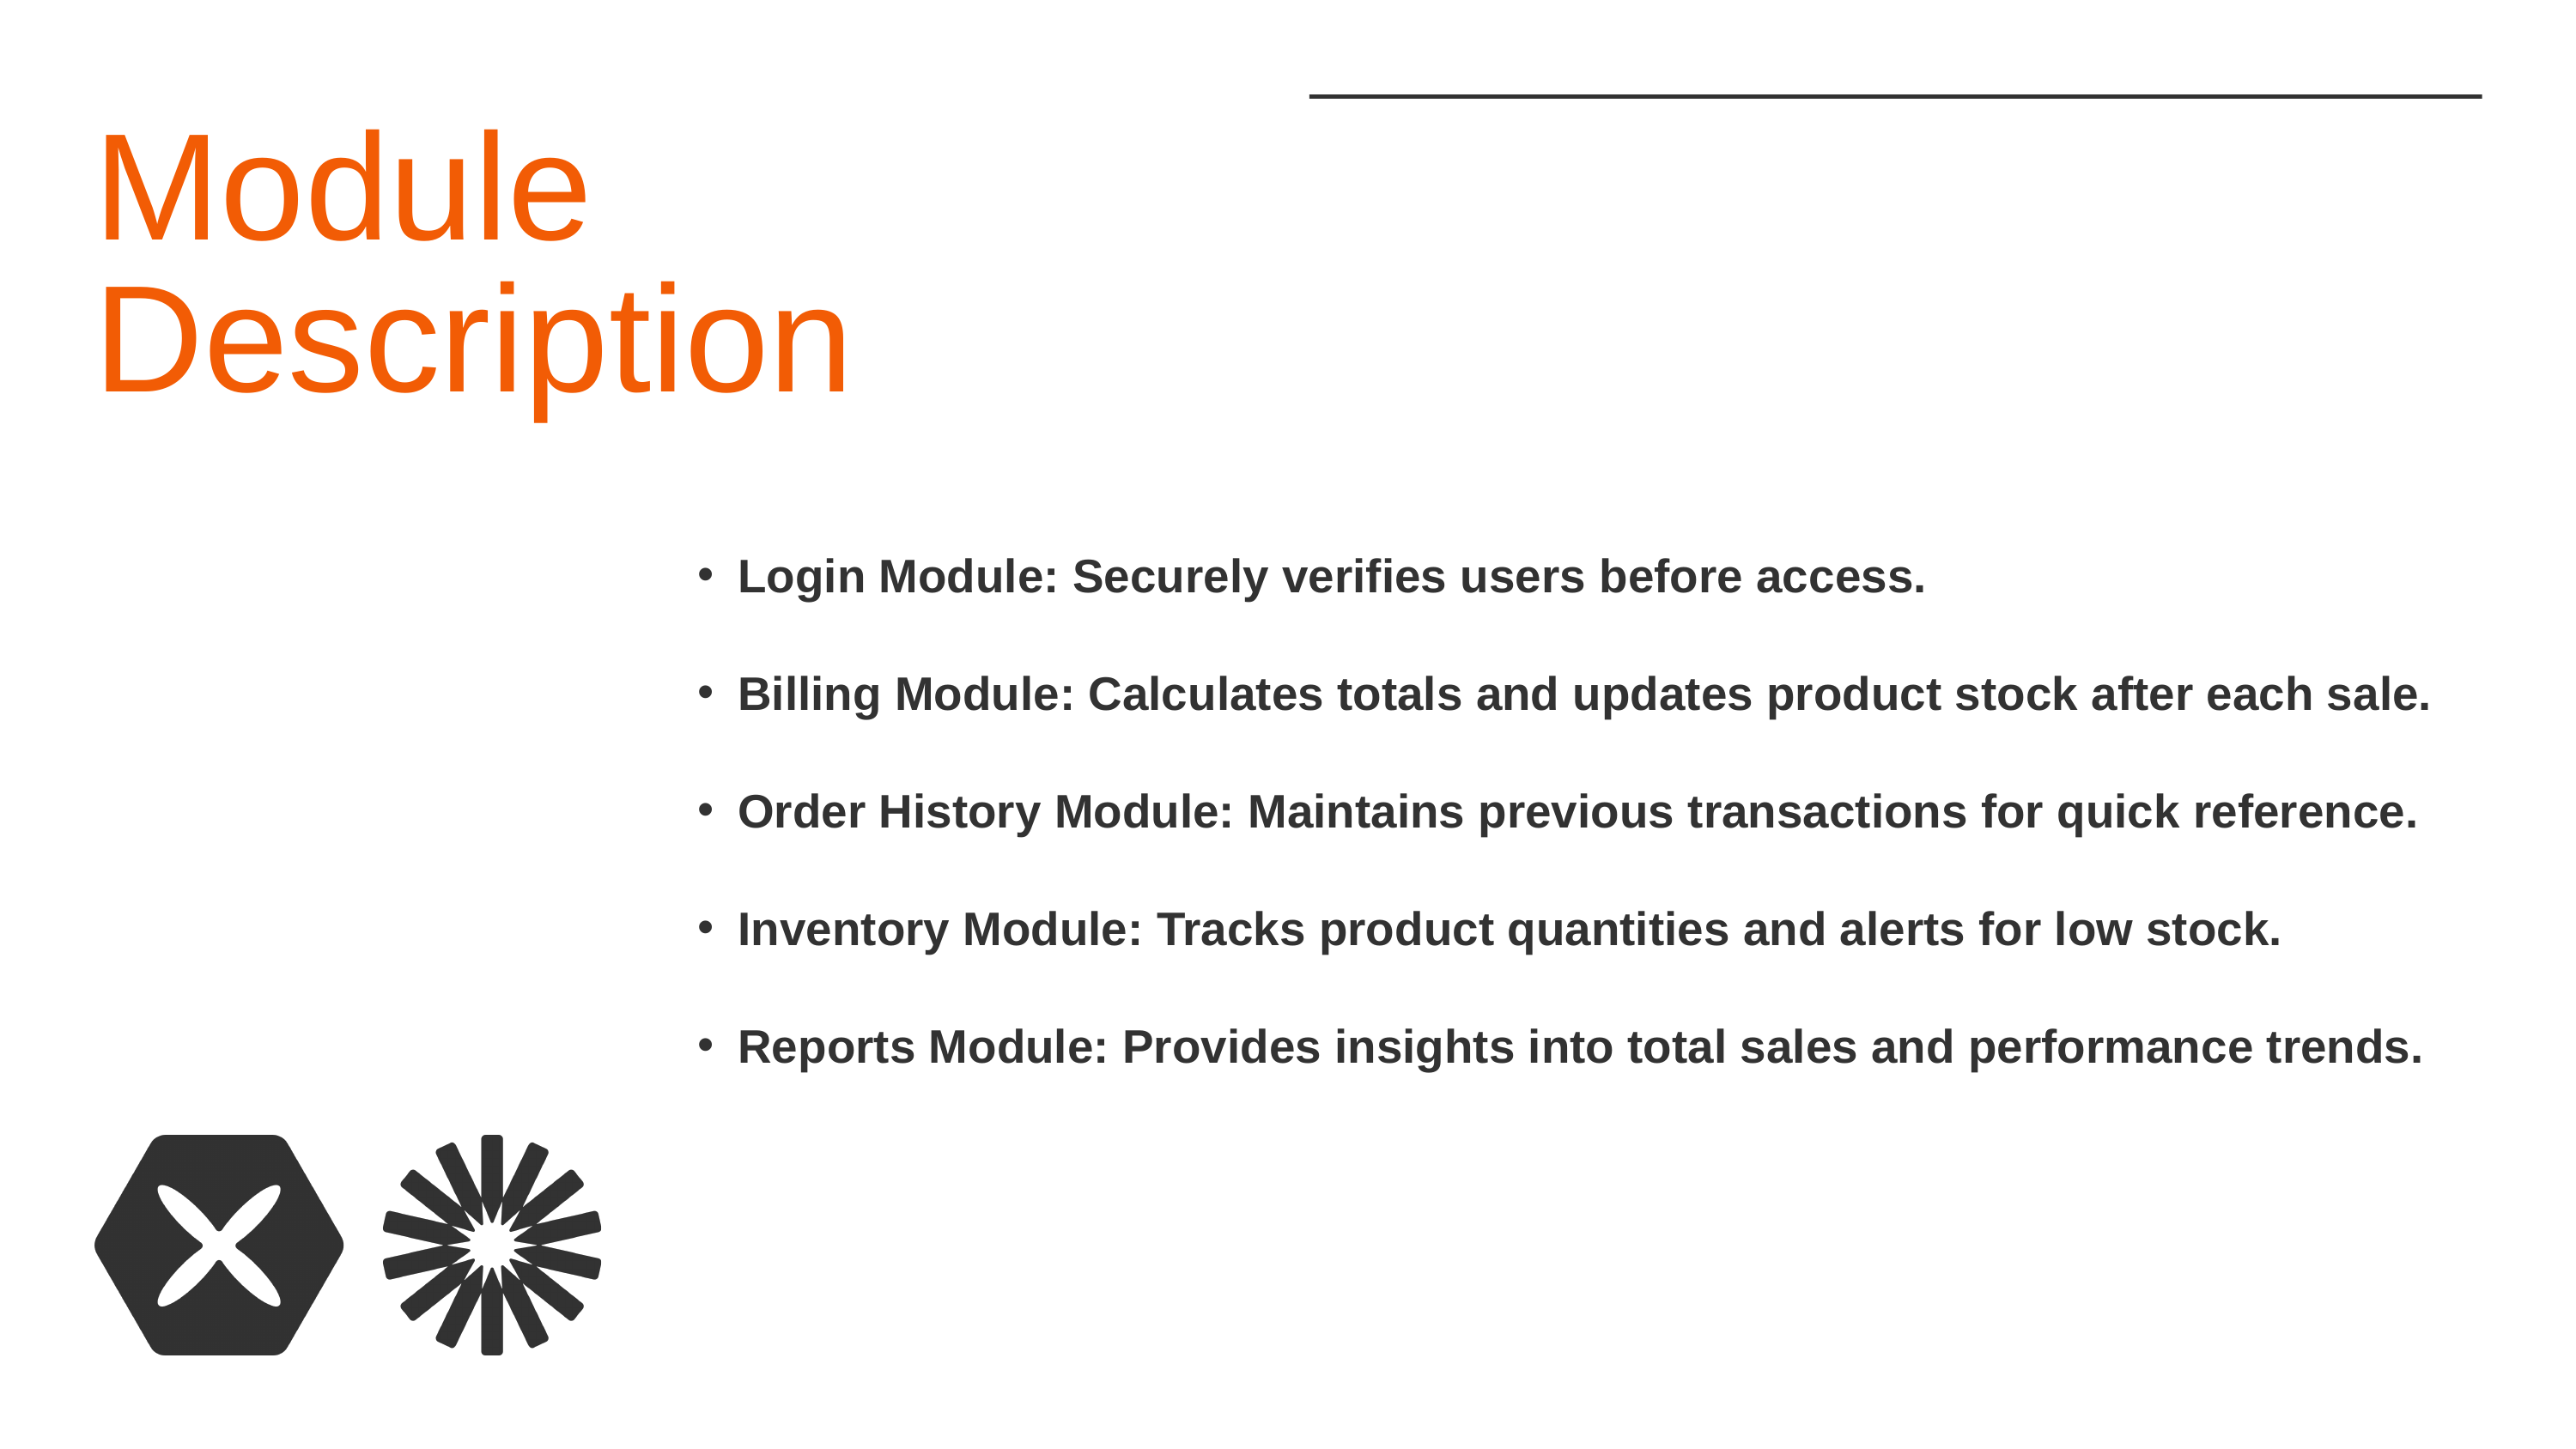

Module Description
Login Module: Securely verifies users before access.
Billing Module: Calculates totals and updates product stock after each sale.
Order History Module: Maintains previous transactions for quick reference.
Inventory Module: Tracks product quantities and alerts for low stock.
Reports Module: Provides insights into total sales and performance trends.